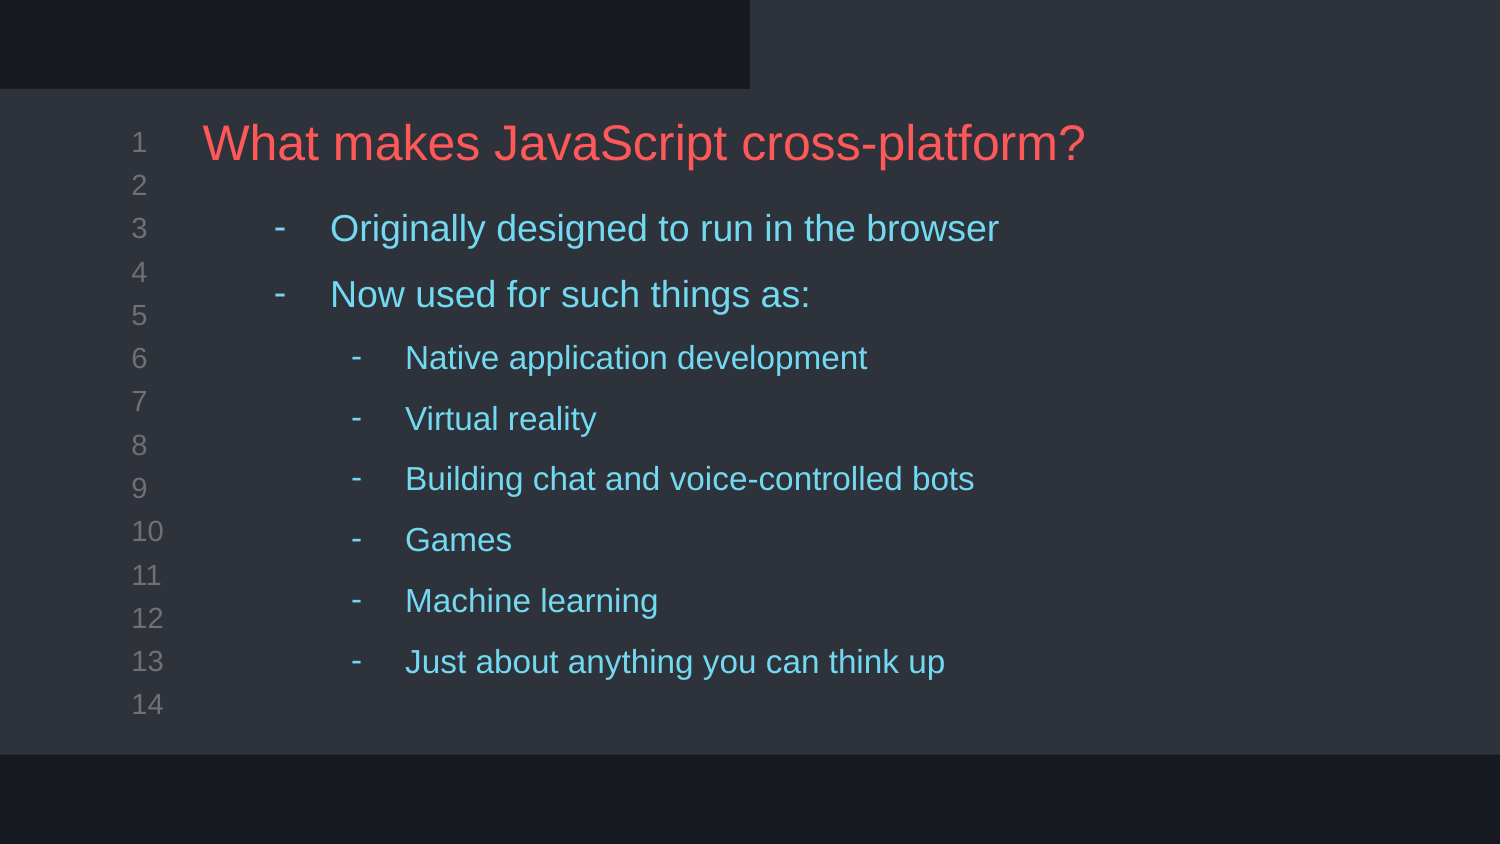

# What makes JavaScript cross-platform?
Originally designed to run in the browser
Now used for such things as:
Native application development
Virtual reality
Building chat and voice-controlled bots
Games
Machine learning
Just about anything you can think up